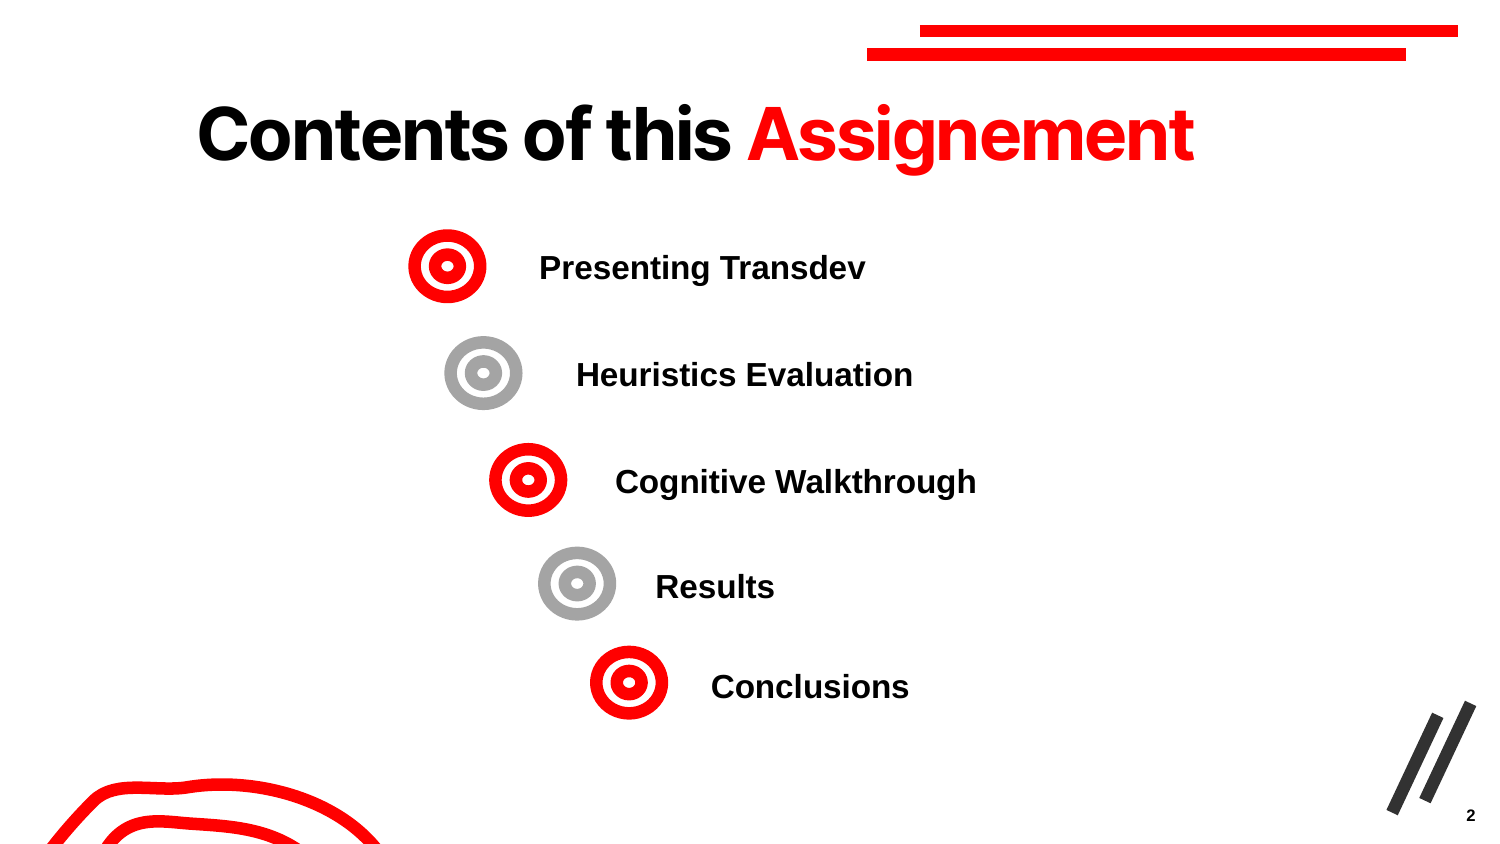

# Contents of this Assignement
Presenting Transdev

Heuristics Evaluation

Cognitive Walkthrough

Results

Conclusions

2